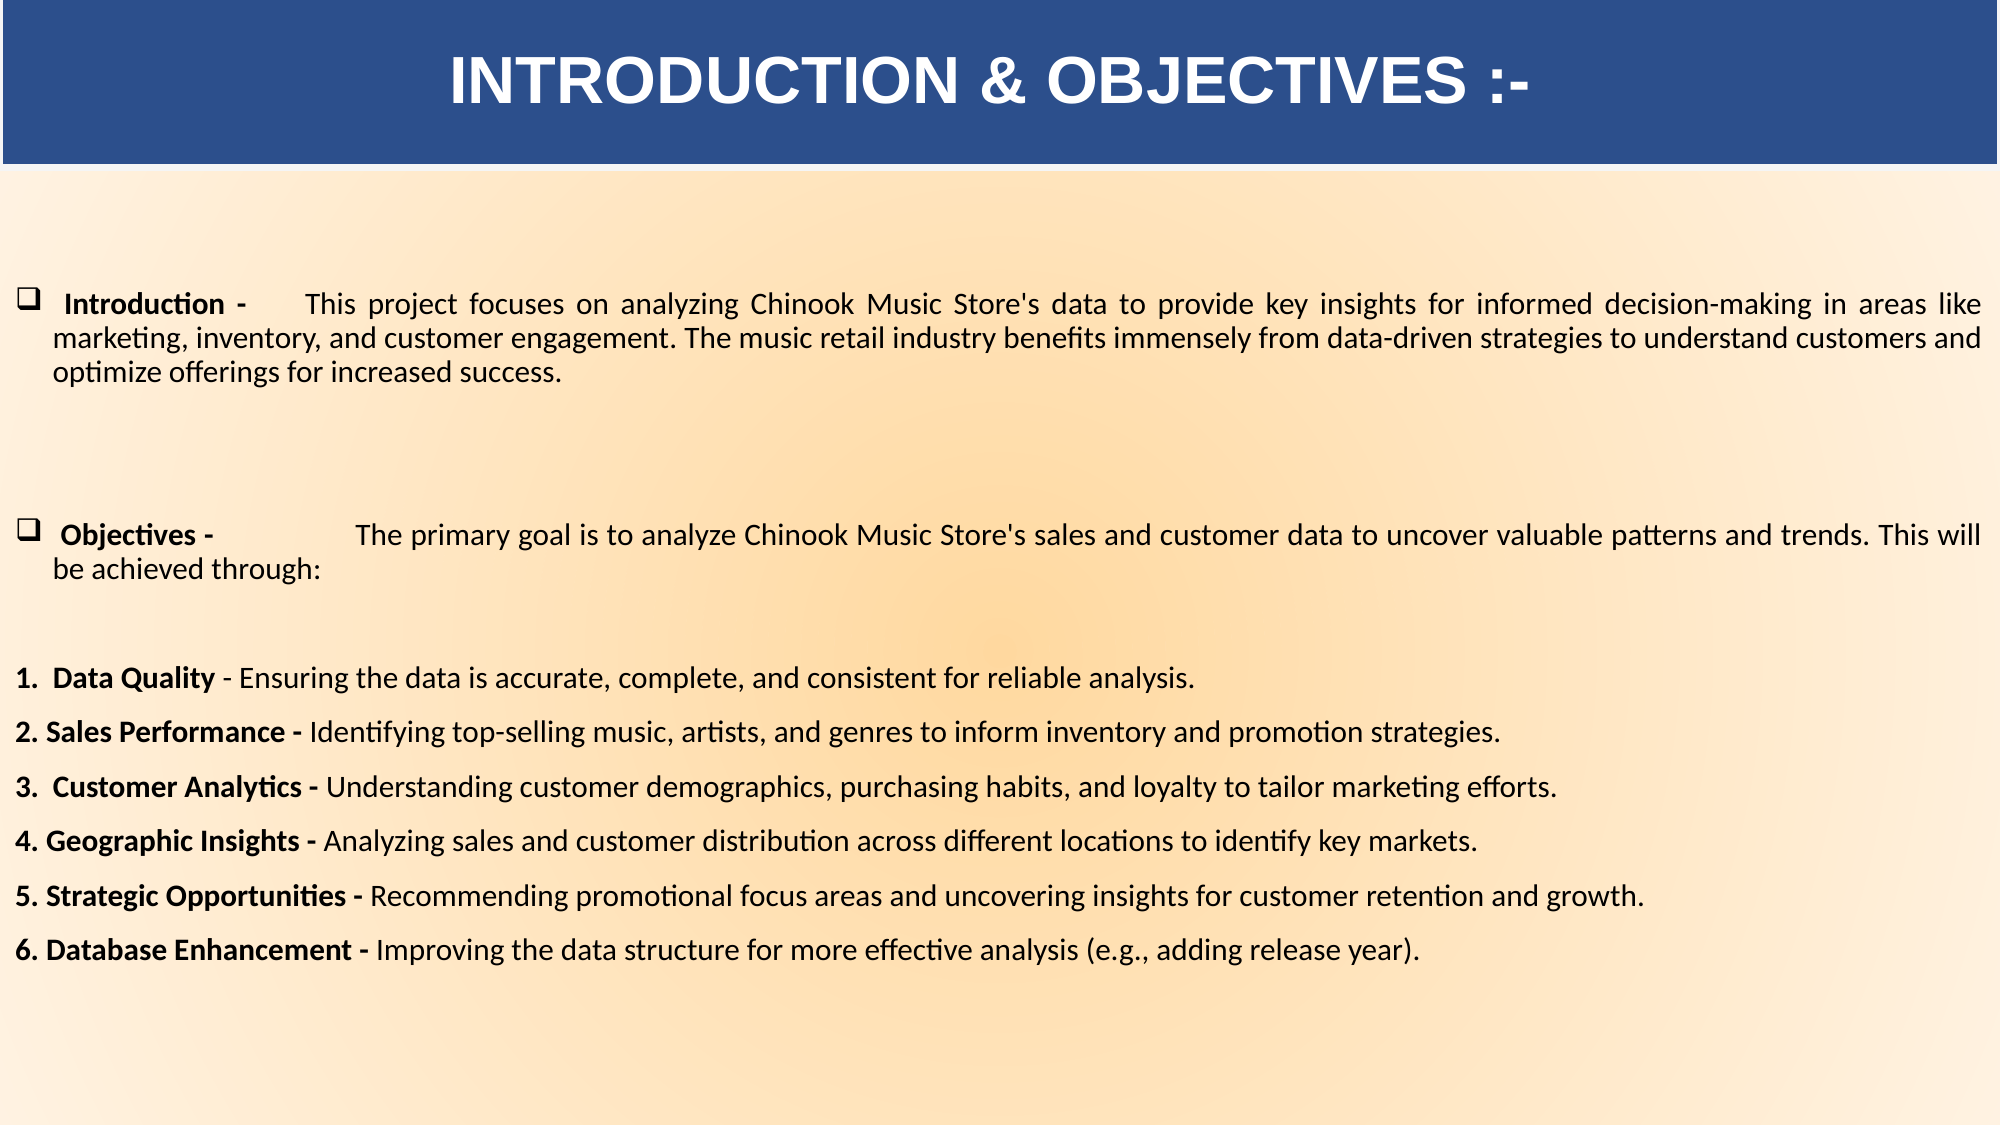

INTRODUCTION & OBJECTIVES :-

 Introduction -     This project focuses on analyzing Chinook Music Store's data to provide key insights for informed decision-making in areas like marketing, inventory, and customer engagement. The music retail industry benefits immensely from data-driven strategies to understand customers and optimize offerings for increased success.

 Objectives - 	The primary goal is to analyze Chinook Music Store's sales and customer data to uncover valuable patterns and trends. This will be achieved through:

1.  Data Quality - Ensuring the data is accurate, complete, and consistent for reliable analysis.
2. Sales Performance - Identifying top-selling music, artists, and genres to inform inventory and promotion strategies.
3.  Customer Analytics - Understanding customer demographics, purchasing habits, and loyalty to tailor marketing efforts.
4. Geographic Insights - Analyzing sales and customer distribution across different locations to identify key markets.
5. Strategic Opportunities - Recommending promotional focus areas and uncovering insights for customer retention and growth.
6. Database Enhancement - Improving the data structure for more effective analysis (e.g., adding release year).